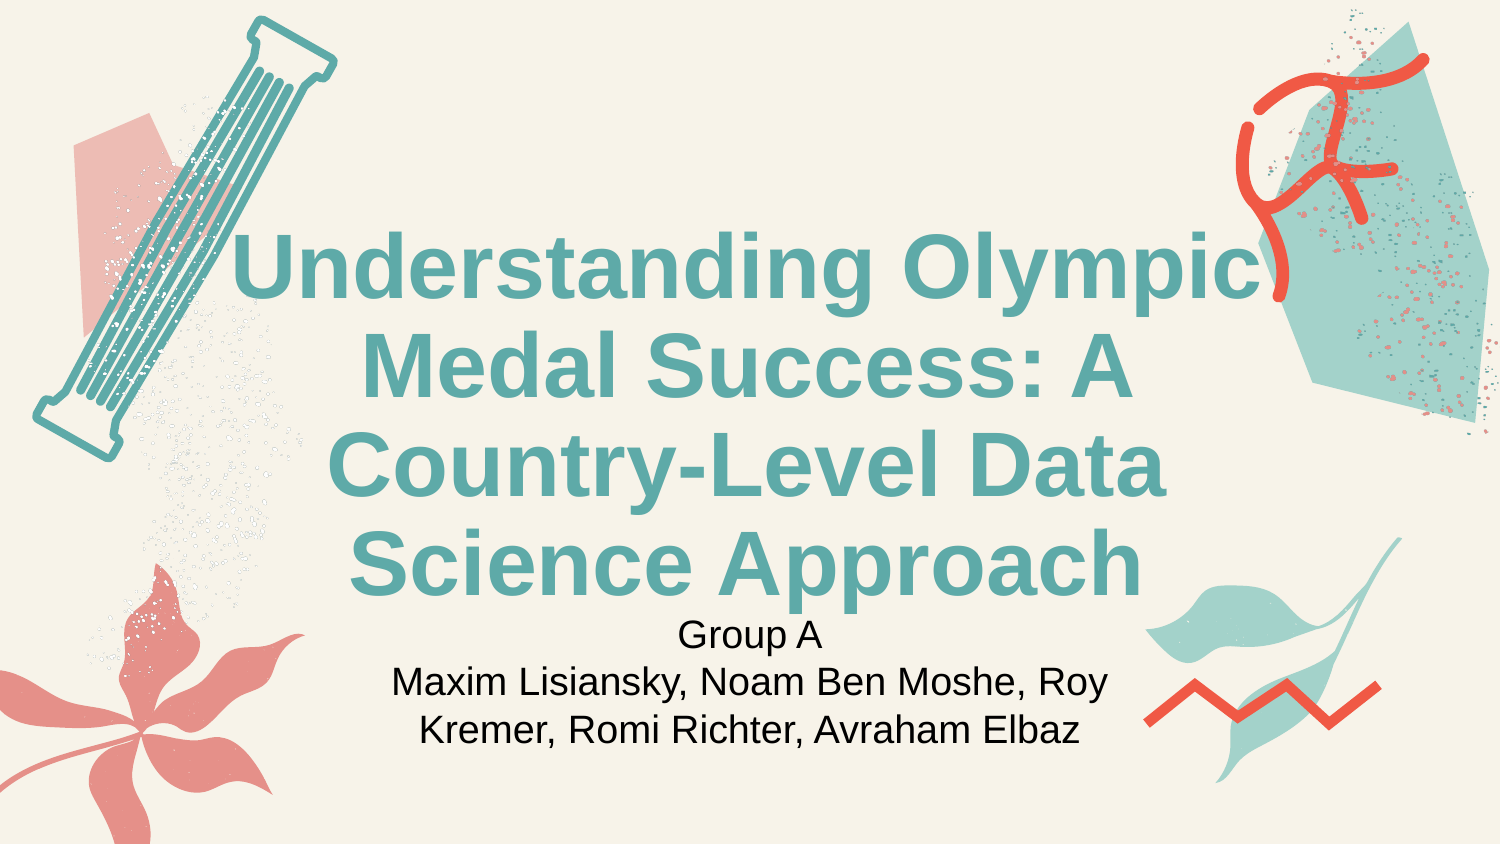

Predicting Olympic Medal Success: A Country-Level Data Science Approach

# Understanding Olympic Medal Success: A Country-Level Data Science Approach
Group A
Maxim Lisiansky, Noam Ben Moshe, Roy Kremer, Romi Richter, Avraham Elbaz